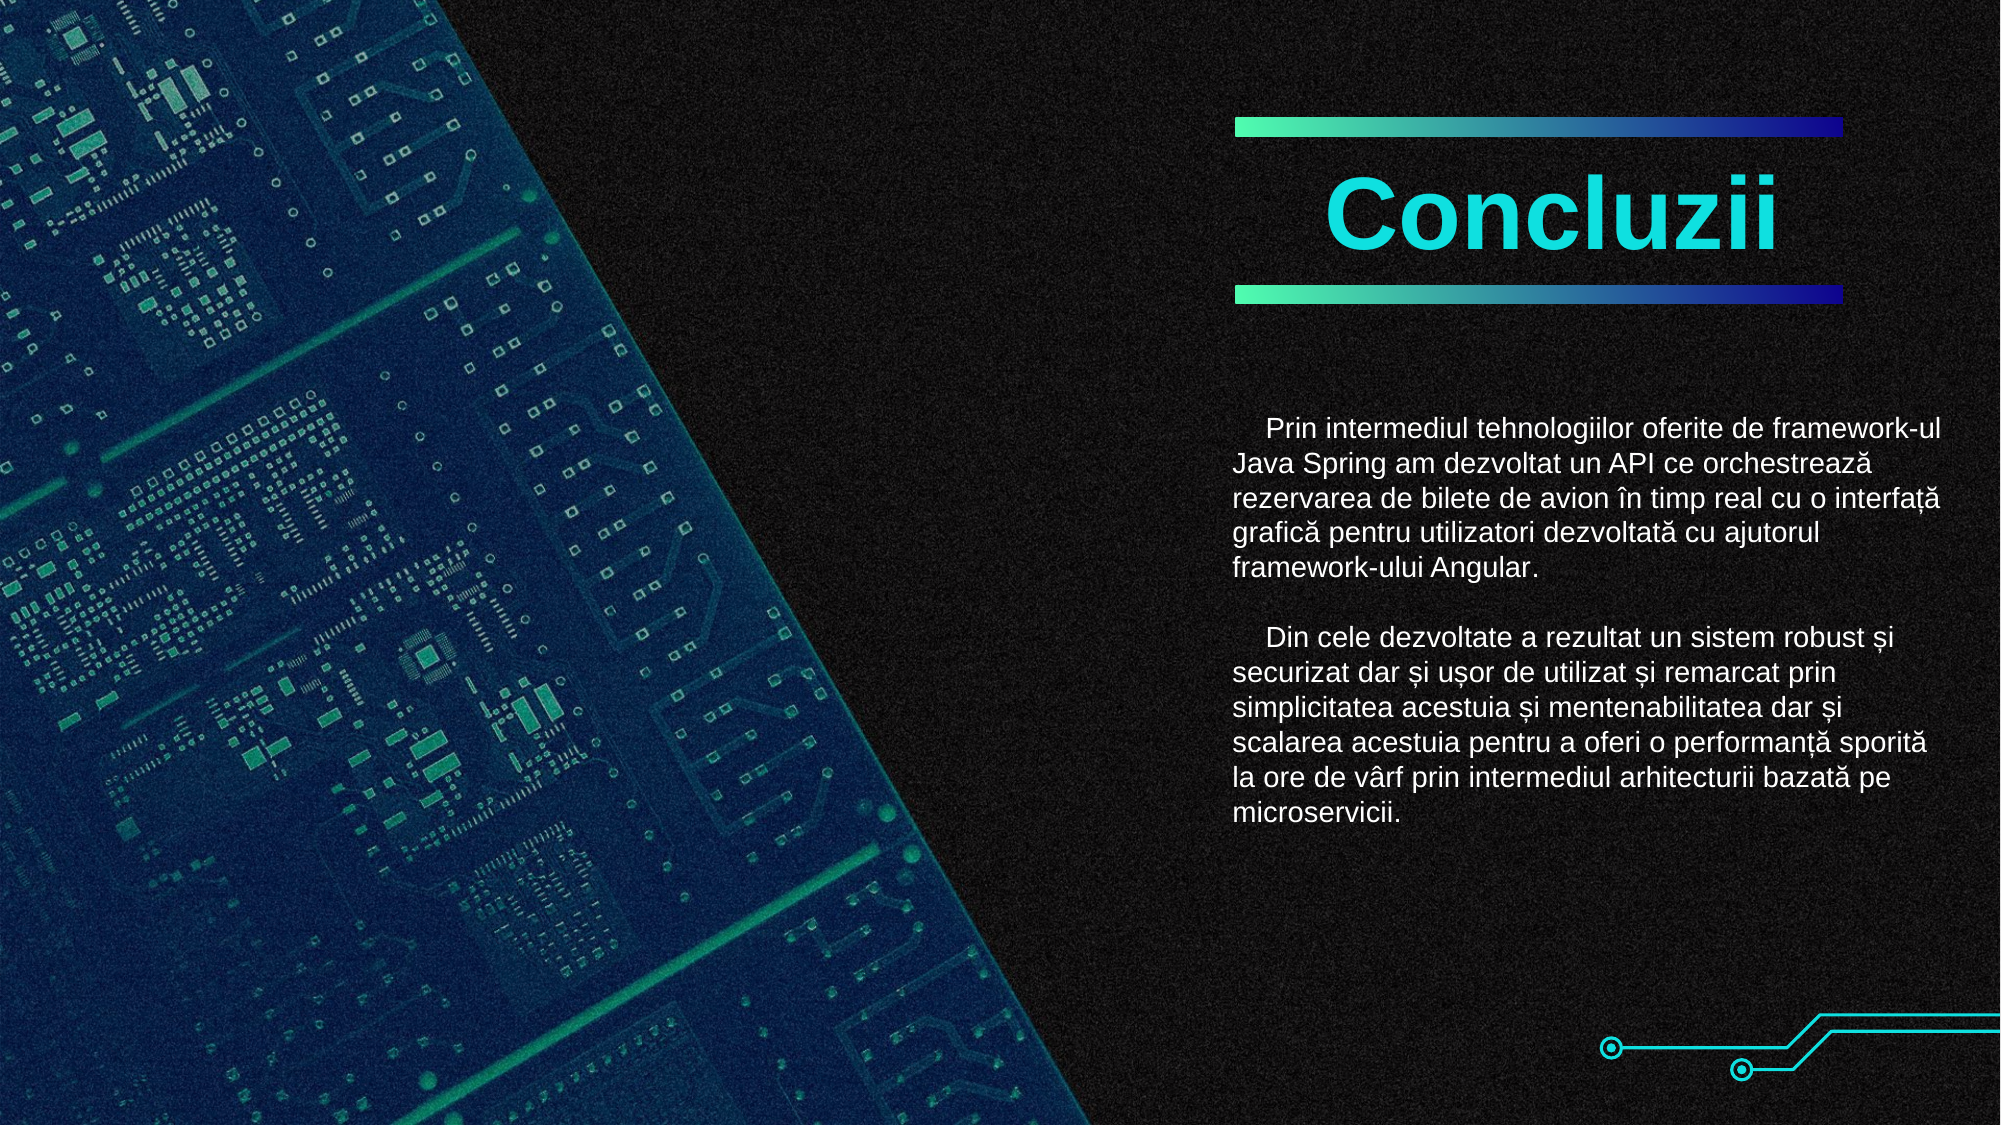

# Concluzii

    Prin intermediul tehnologiilor oferite de framework-ul Java Spring am dezvoltat un API ce orchestrează rezervarea de bilete de avion în timp real cu o interfață grafică pentru utilizatori dezvoltată cu ajutorul framework-ului Angular.

    Din cele dezvoltate a rezultat un sistem robust și securizat dar și ușor de utilizat și remarcat prin simplicitatea acestuia și mentenabilitatea dar și scalarea acestuia pentru a oferi o performanță sporită la ore de vârf prin intermediul arhitecturii bazată pe microservicii.